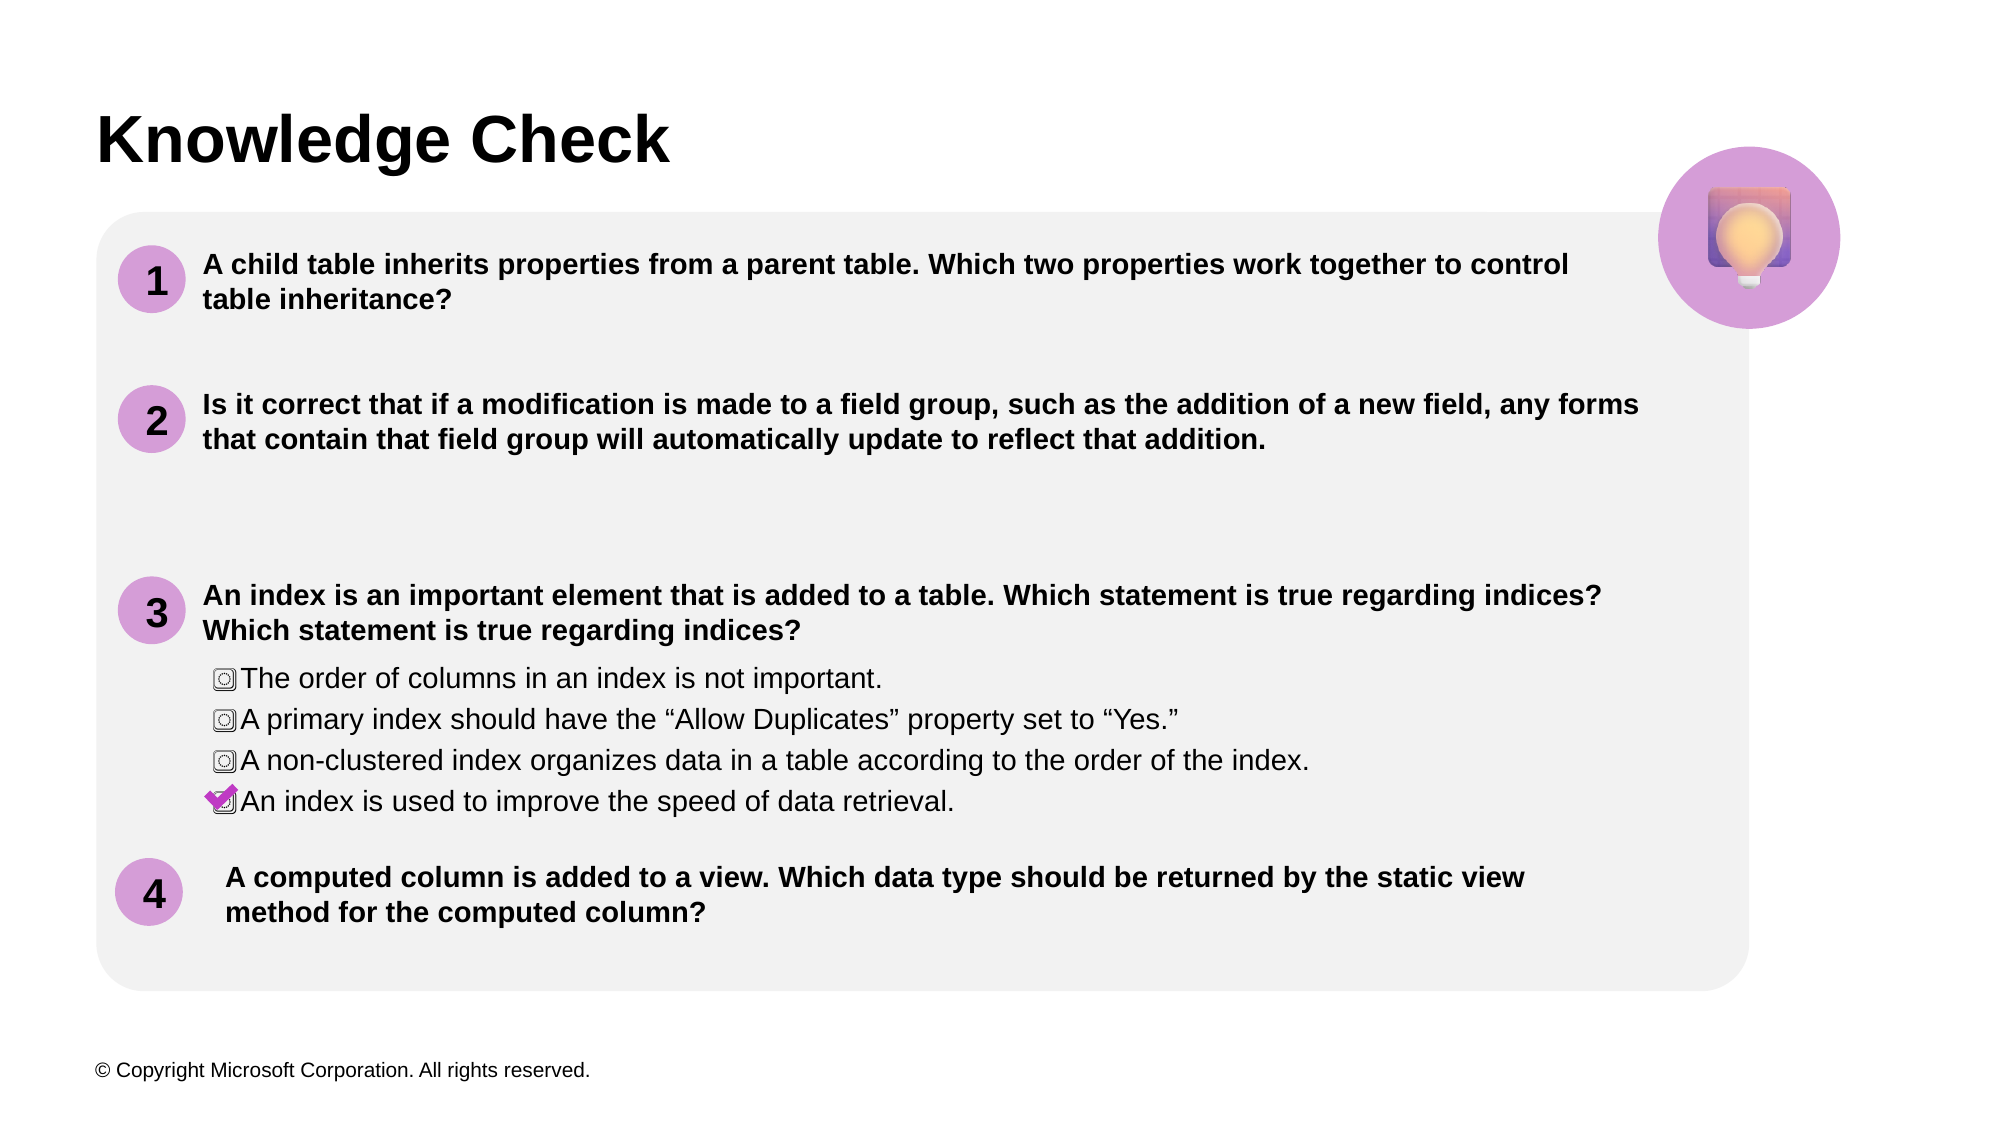

# Knowledge Check
1
A child table inherits properties from a parent table. Which two properties work together to control table inheritance?
2
Is it correct that if a modification is made to a field group, such as the addition of a new field, any forms that contain that field group will automatically update to reflect that addition.
3
An index is an important element that is added to a table. Which statement is true regarding indices? Which statement is true regarding indices?
The order of columns in an index is not important.
A primary index should have the “Allow Duplicates” property set to “Yes.”
A non-clustered index organizes data in a table according to the order of the index.
An index is used to improve the speed of data retrieval.

4
A computed column is added to a view. Which data type should be returned by the static view method for the computed column?